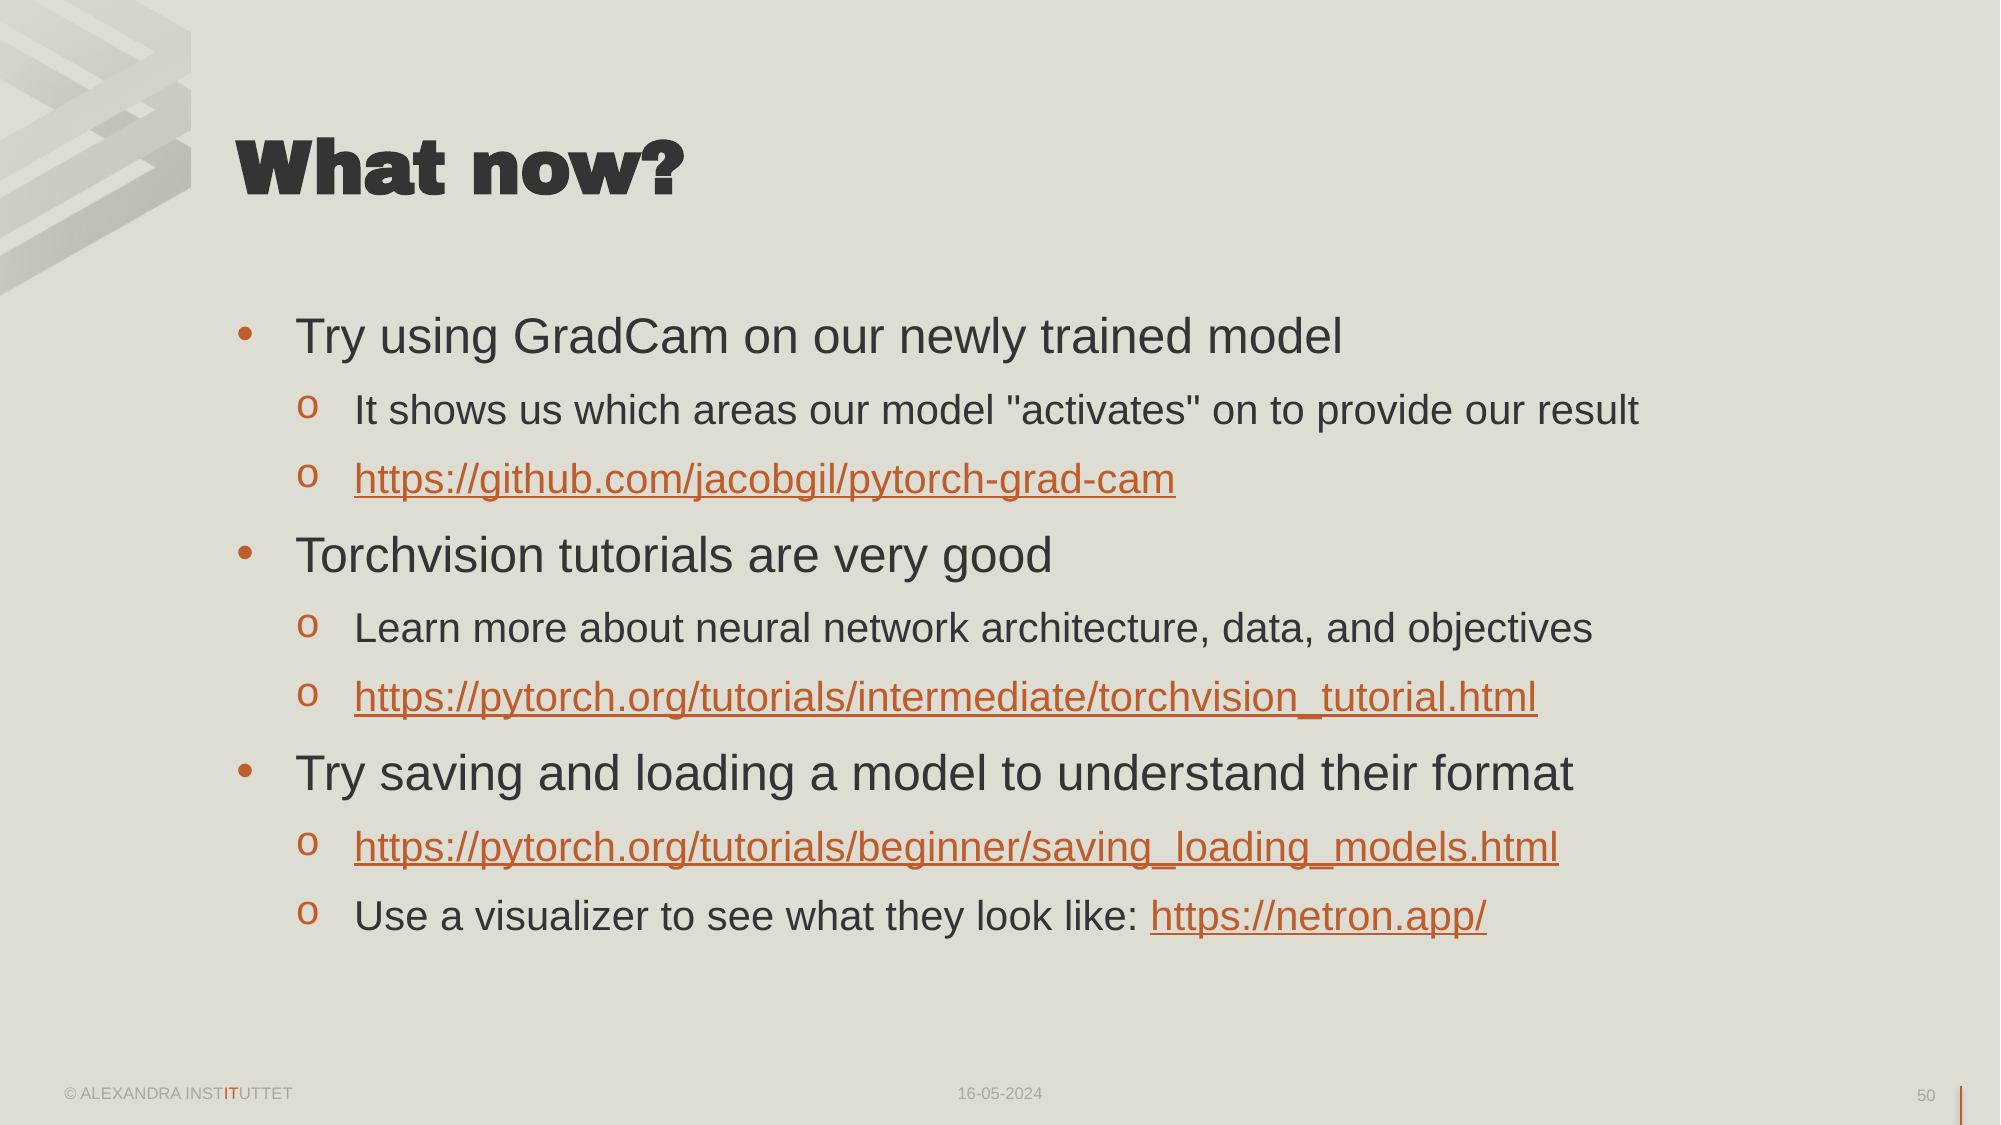

# What now?
Try using GradCam on our newly trained model
It shows us which areas our model "activates" on to provide our result
https://github.com/jacobgil/pytorch-grad-cam
Torchvision tutorials are very good
Learn more about neural network architecture, data, and objectives
https://pytorch.org/tutorials/intermediate/torchvision_tutorial.html
Try saving and loading a model to understand their format
https://pytorch.org/tutorials/beginner/saving_loading_models.html
Use a visualizer to see what they look like: https://netron.app/
© ALEXANDRA INSTITUTTET
16-05-2024
50